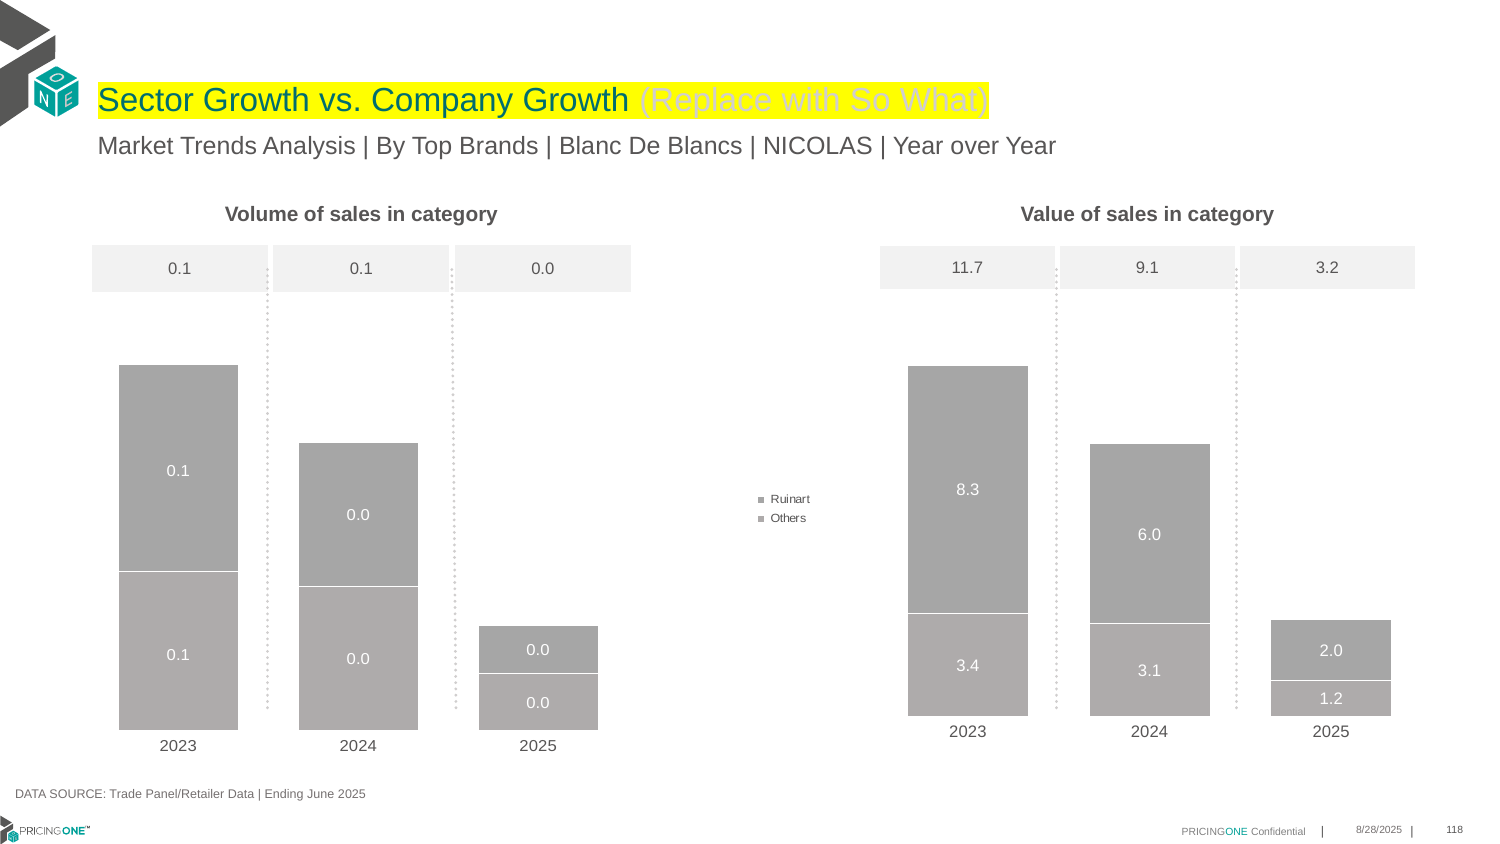

# Sector Growth vs. Company Growth (Replace with So What)
Market Trends Analysis | By Top Brands | Blanc De Blancs | NICOLAS | Year over Year
| Value of sales in category |  |  |
| --- | --- | --- |
| 11.7 | 9.1 | 3.2 |
| Volume of sales in category |  |  |
| --- | --- | --- |
| 0.1 | 0.1 | 0.0 |

### Chart

| Category | Others | Ruinart |
|---|---|---|
| 2023 | 3.432169 | 8.299555 |
| 2024 | 3.085032 | 6.020353 |
| 2025 | 1.198615 | 2.023552 |

### Chart

| Category | Others | Ruinart |
|---|---|---|
| 2023 | 0.051356 | 0.067027 |
| 2024 | 0.046651 | 0.046259 |
| 2025 | 0.018475 | 0.015602 |
DATA SOURCE: Trade Panel/Retailer Data | Ending June 2025

8/28/2025
118